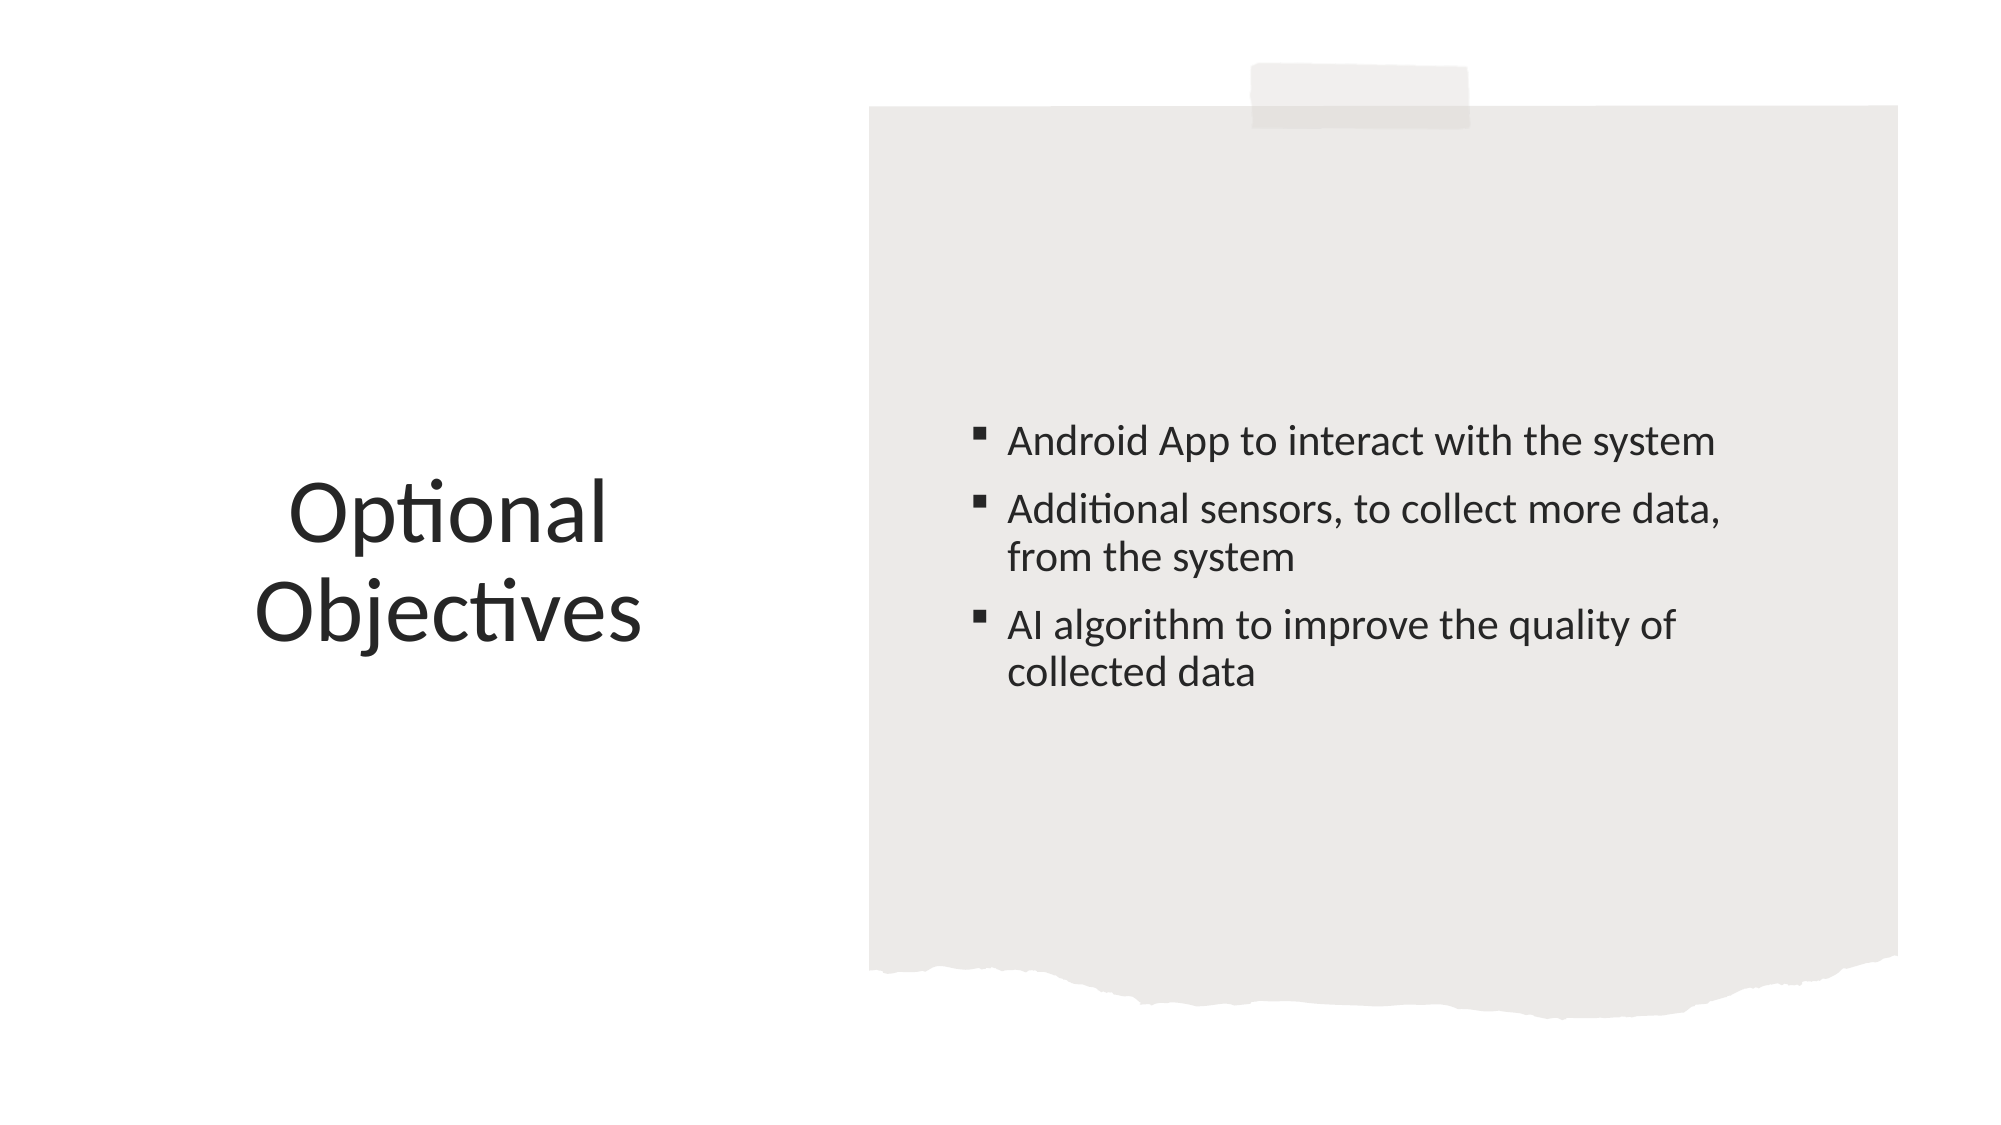

Android App to interact with the system
Additional sensors, to collect more data, from the system
AI algorithm to improve the quality of collected data
# Optional Objectives
6